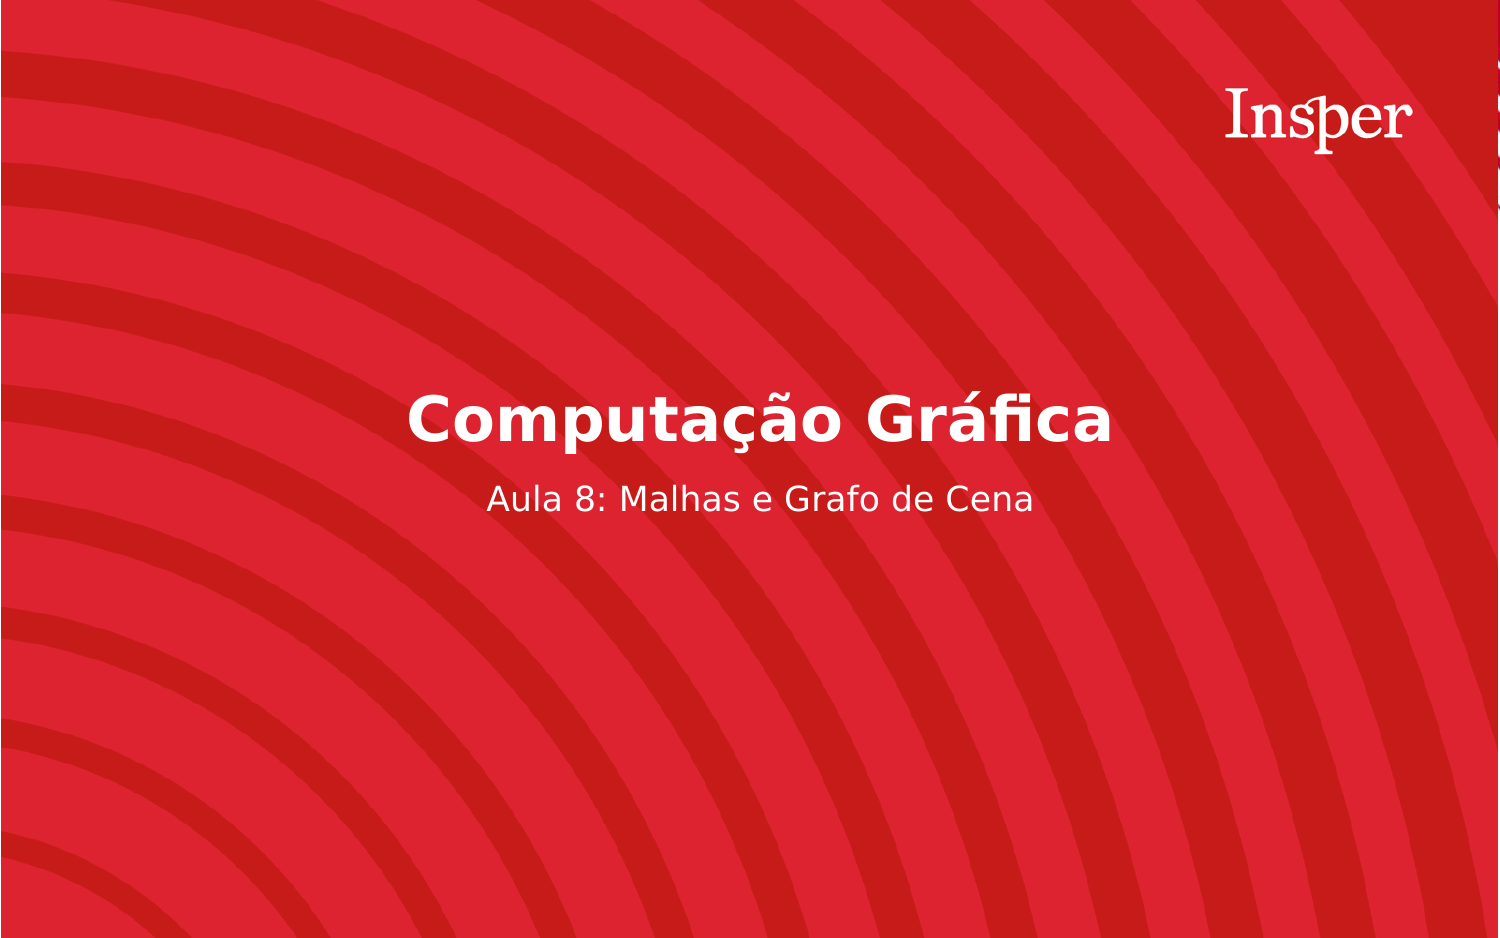

Computação Gráfica
Aula 8: Malhas e Grafo de Cena